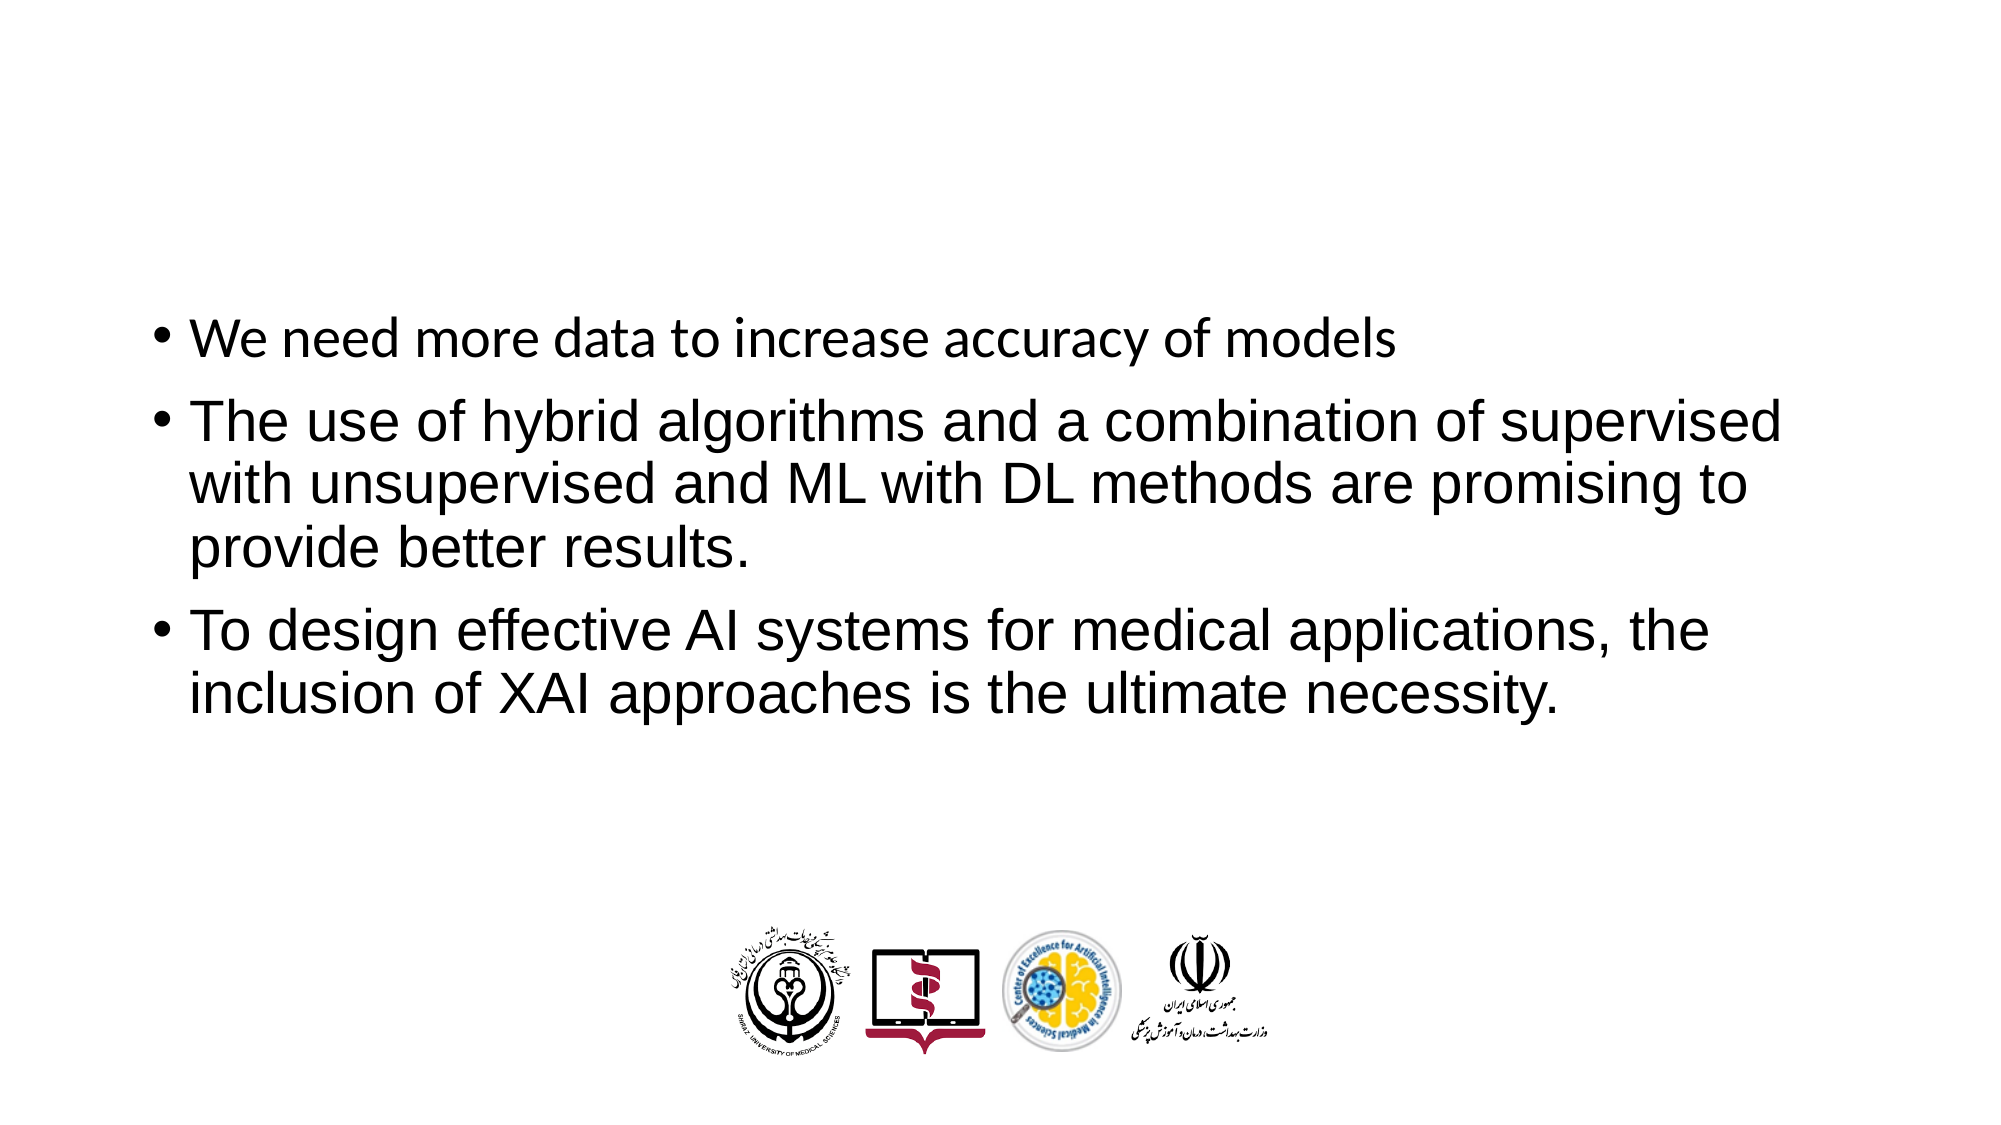

#
We need more data to increase accuracy of models
The use of hybrid algorithms and a combination of supervised with unsupervised and ML with DL methods are promising to
provide better results.
To design effective AI systems for medical applications, the inclusion of XAI approaches is the ultimate necessity.